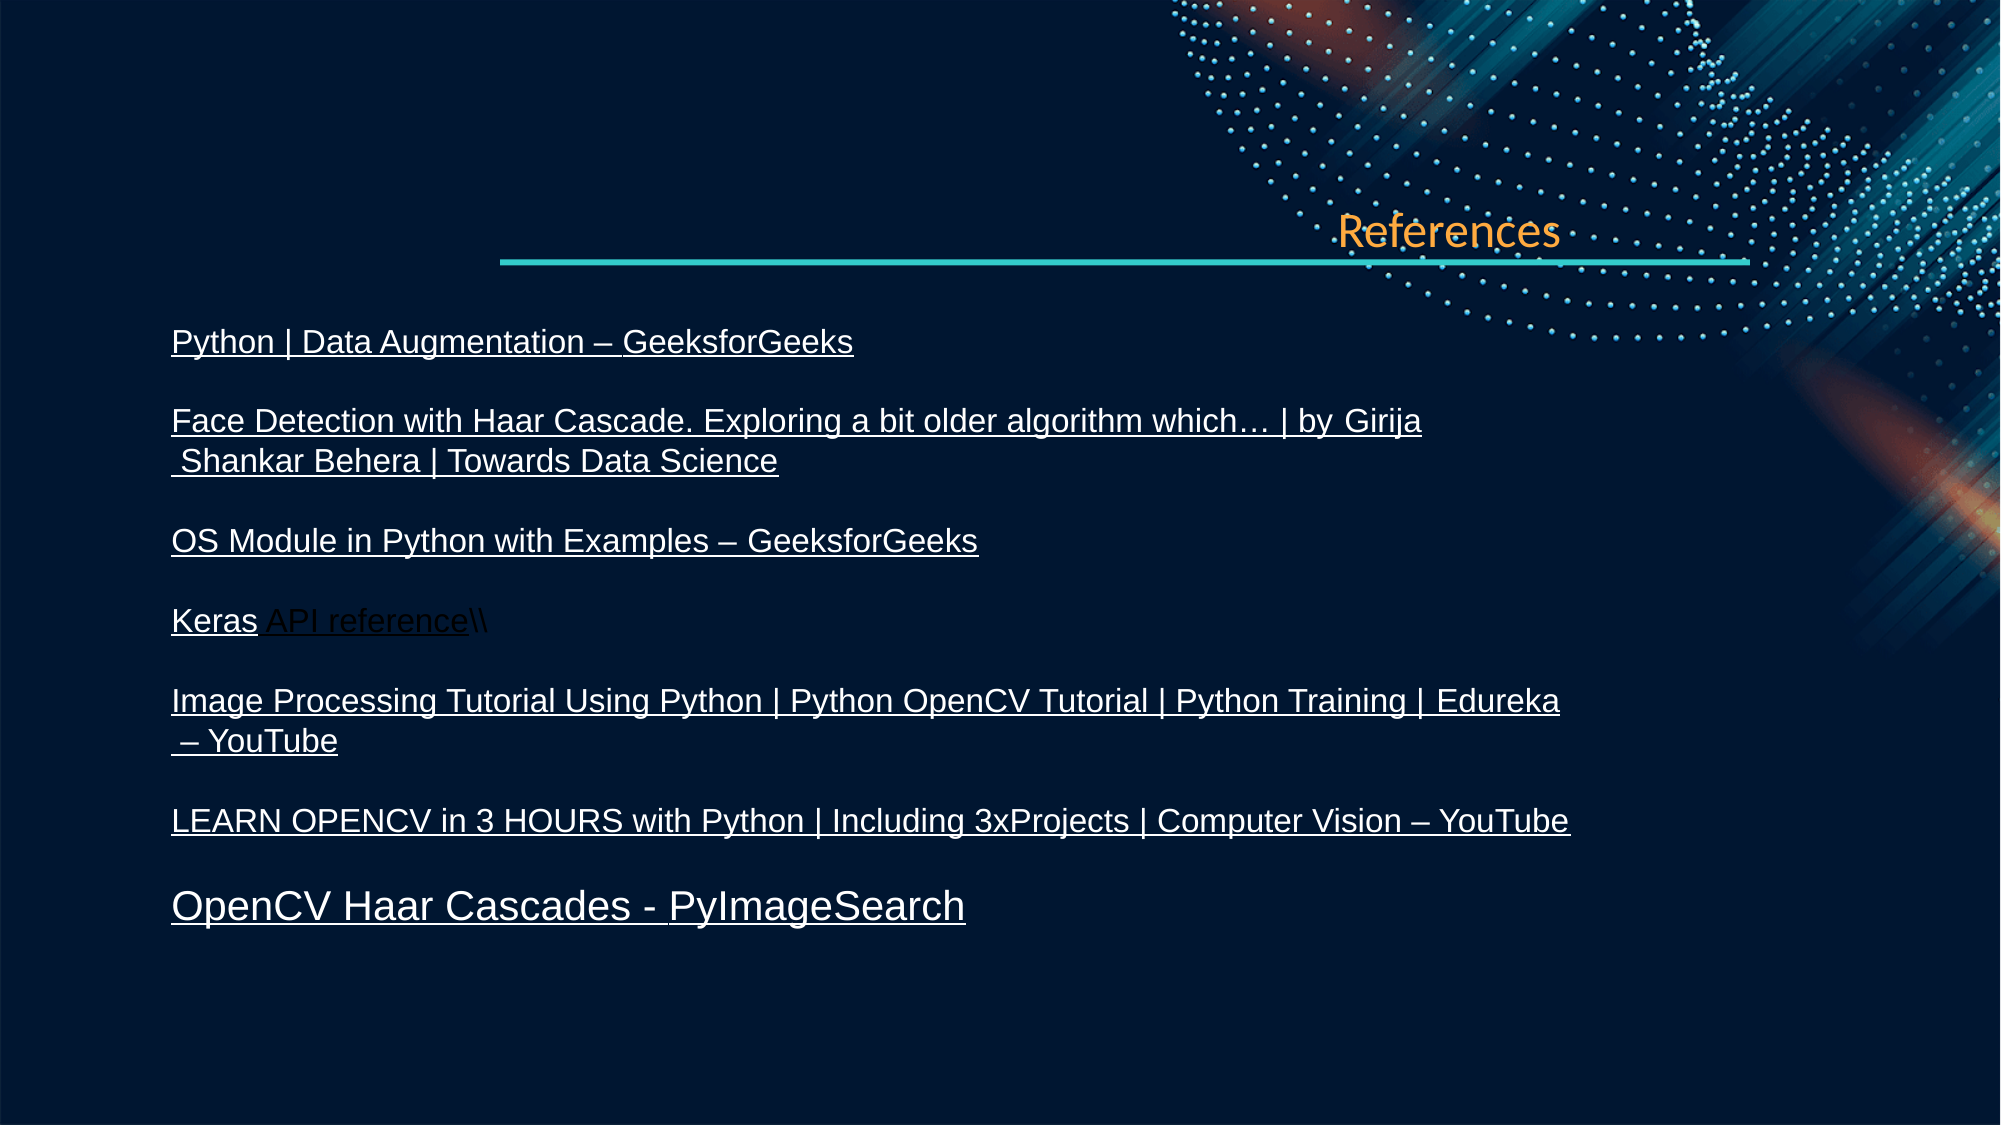

References

Python | Data Augmentation – GeeksforGeeks

Face Detection with Haar Cascade. Exploring a bit older algorithm which… | by Girija Shankar Behera | Towards Data Science

OS Module in Python with Examples – GeeksforGeeks

Keras API reference\\

Image Processing Tutorial Using Python | Python OpenCV Tutorial | Python Training | Edureka – YouTube

LEARN OPENCV in 3 HOURS with Python | Including 3xProjects | Computer Vision – YouTube

OpenCV Haar Cascades - PyImageSearch